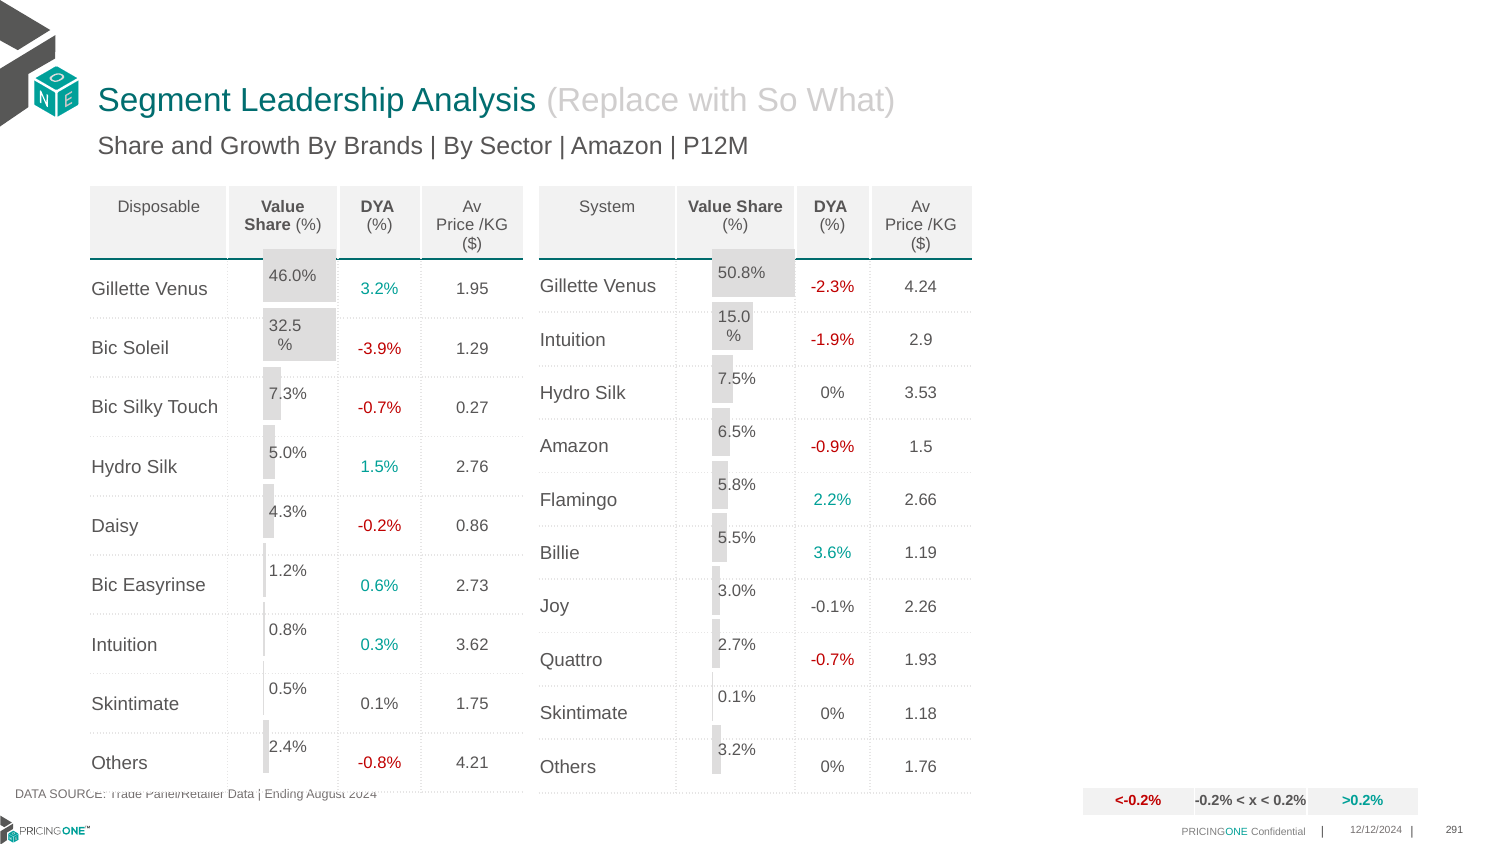

# Segment Leadership Analysis (Replace with So What)
Share and Growth By Brands | By Sector | Amazon | P12M
| Disposable | Value Share (%) | DYA (%) | Av Price /KG ($) |
| --- | --- | --- | --- |
| Gillette Venus |  | 3.2% | 1.95 |
| Bic Soleil |  | -3.9% | 1.29 |
| Bic Silky Touch |  | -0.7% | 0.27 |
| Hydro Silk |  | 1.5% | 2.76 |
| Daisy |  | -0.2% | 0.86 |
| Bic Easyrinse |  | 0.6% | 2.73 |
| Intuition |  | 0.3% | 3.62 |
| Skintimate |  | 0.1% | 1.75 |
| Others |  | -0.8% | 4.21 |
| System | Value Share (%) | DYA (%) | Av Price /KG ($) |
| --- | --- | --- | --- |
| Gillette Venus |  | -2.3% | 4.24 |
| Intuition |  | -1.9% | 2.9 |
| Hydro Silk |  | 0% | 3.53 |
| Amazon |  | -0.9% | 1.5 |
| Flamingo |  | 2.2% | 2.66 |
| Billie |  | 3.6% | 1.19 |
| Joy |  | -0.1% | 2.26 |
| Quattro |  | -0.7% | 1.93 |
| Skintimate |  | 0% | 1.18 |
| Others |  | 0% | 1.76 |

### Chart

| Category | Amazon | System |
|---|---|
|  | 0.5077650837374192 |

### Chart

| Category | Amazon | Disposable |
|---|---|
|  | 0.4603214565230121 |
DATA SOURCE: Trade Panel/Retailer Data | Ending August 2024
| <-0.2% | -0.2% < x < 0.2% | >0.2% |
| --- | --- | --- |

12/12/2024
291